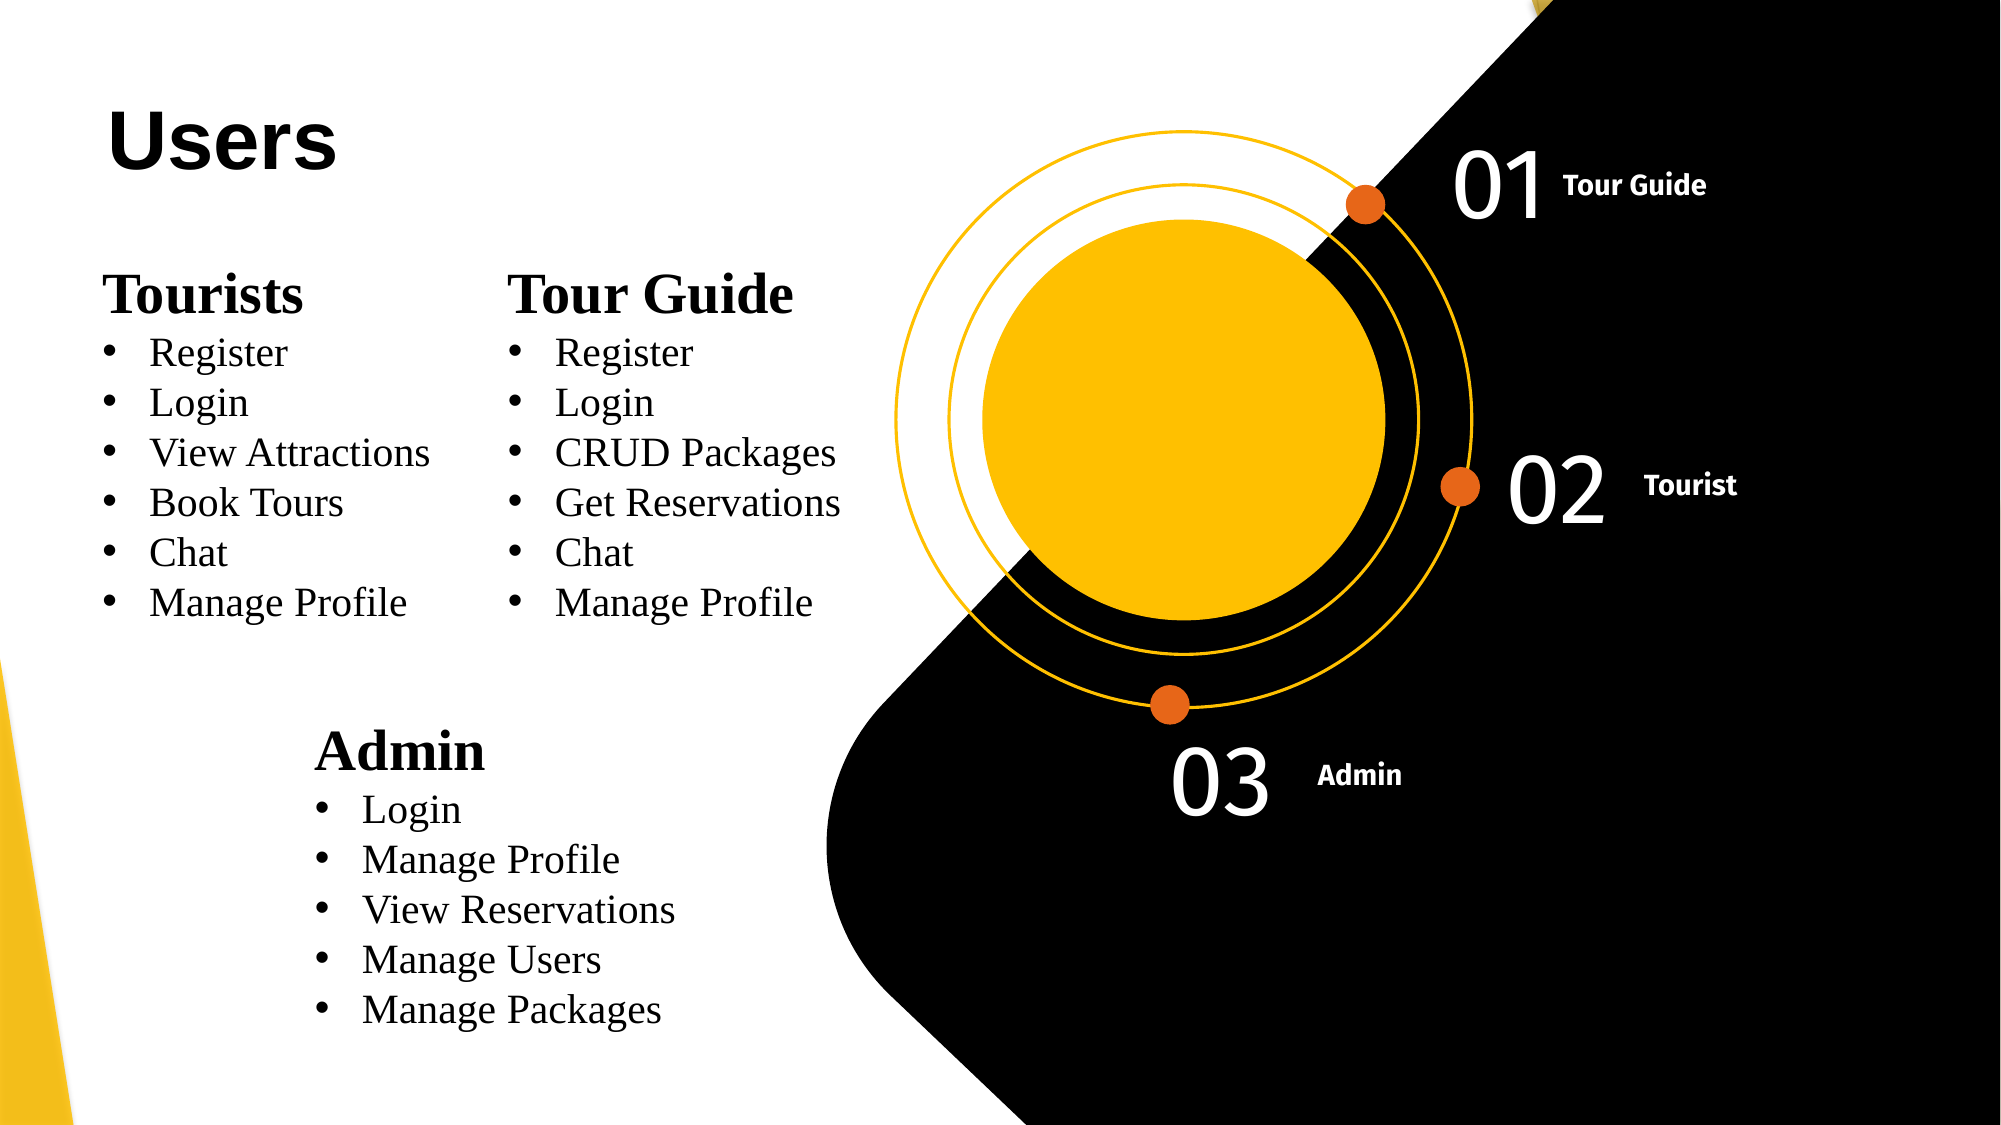

# Users
01

Tour Guide

Tourists
Register
Login
View Attractions
Book Tours
Chat
Manage Profile

Tour Guide
Register
Login
CRUD Packages
Get Reservations
Chat
Manage Profile

02
Tourist

Admin
Login
Manage Profile
View Reservations
Manage Users
Manage Packages

03
Admin